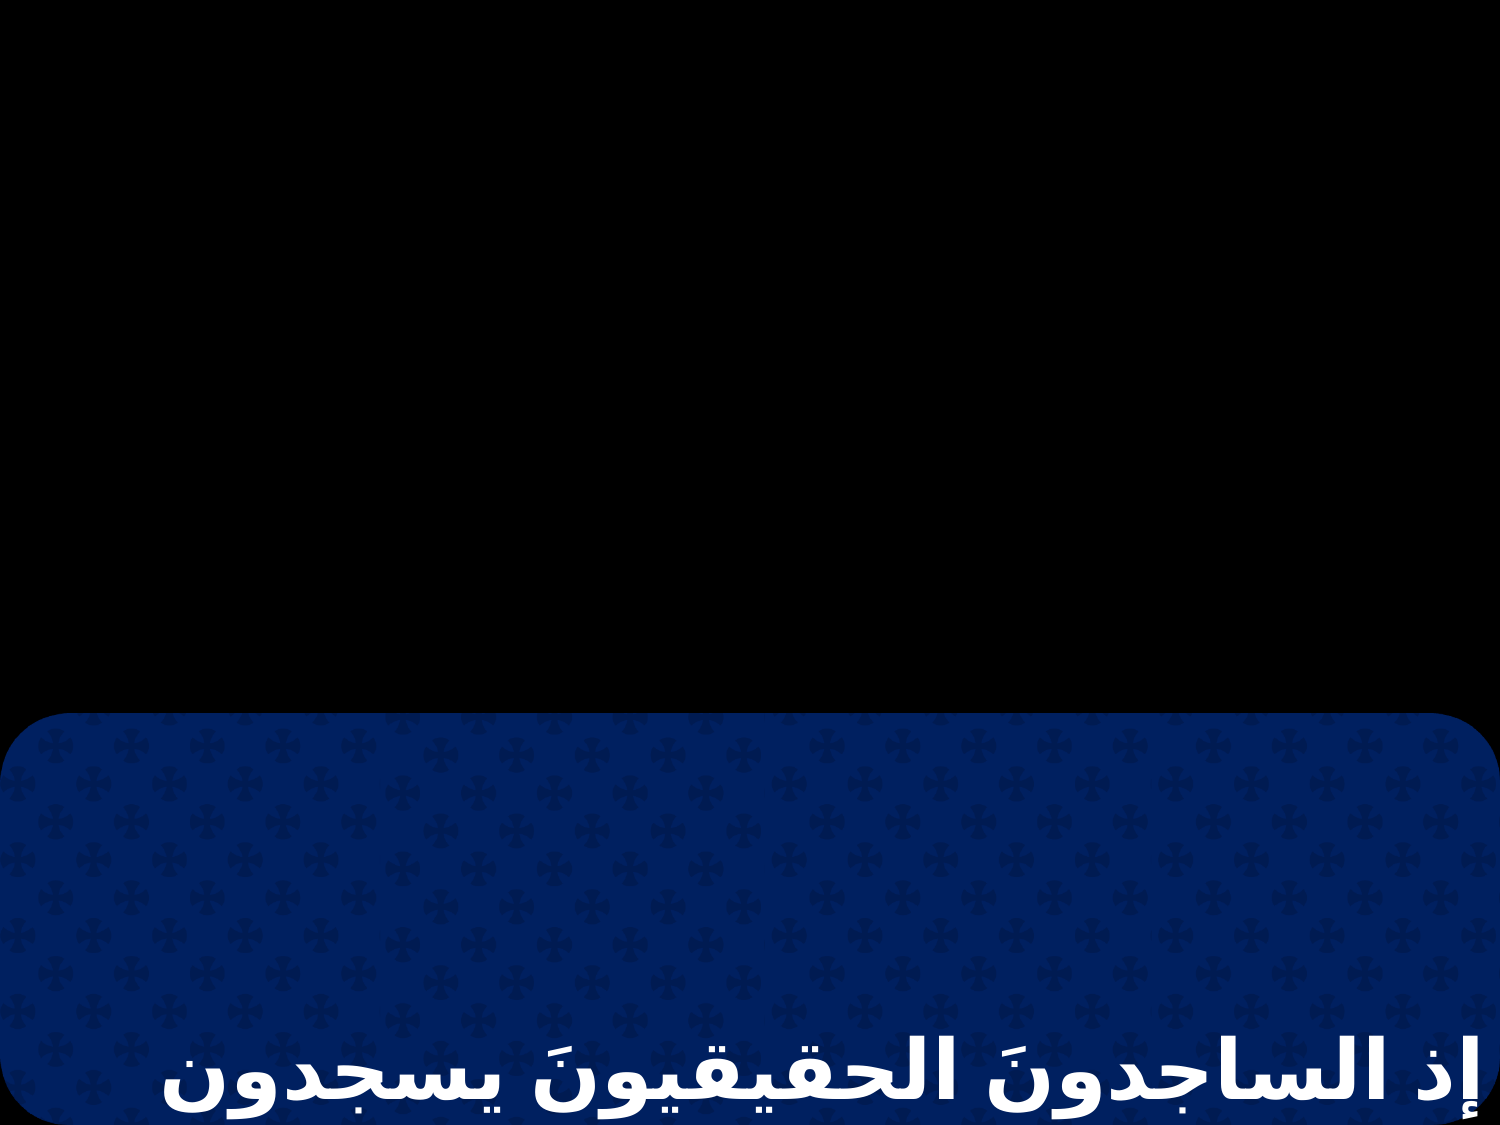

إذ الساجدونَ الحقيقيونَ يسجدون للآبِ بالروح و